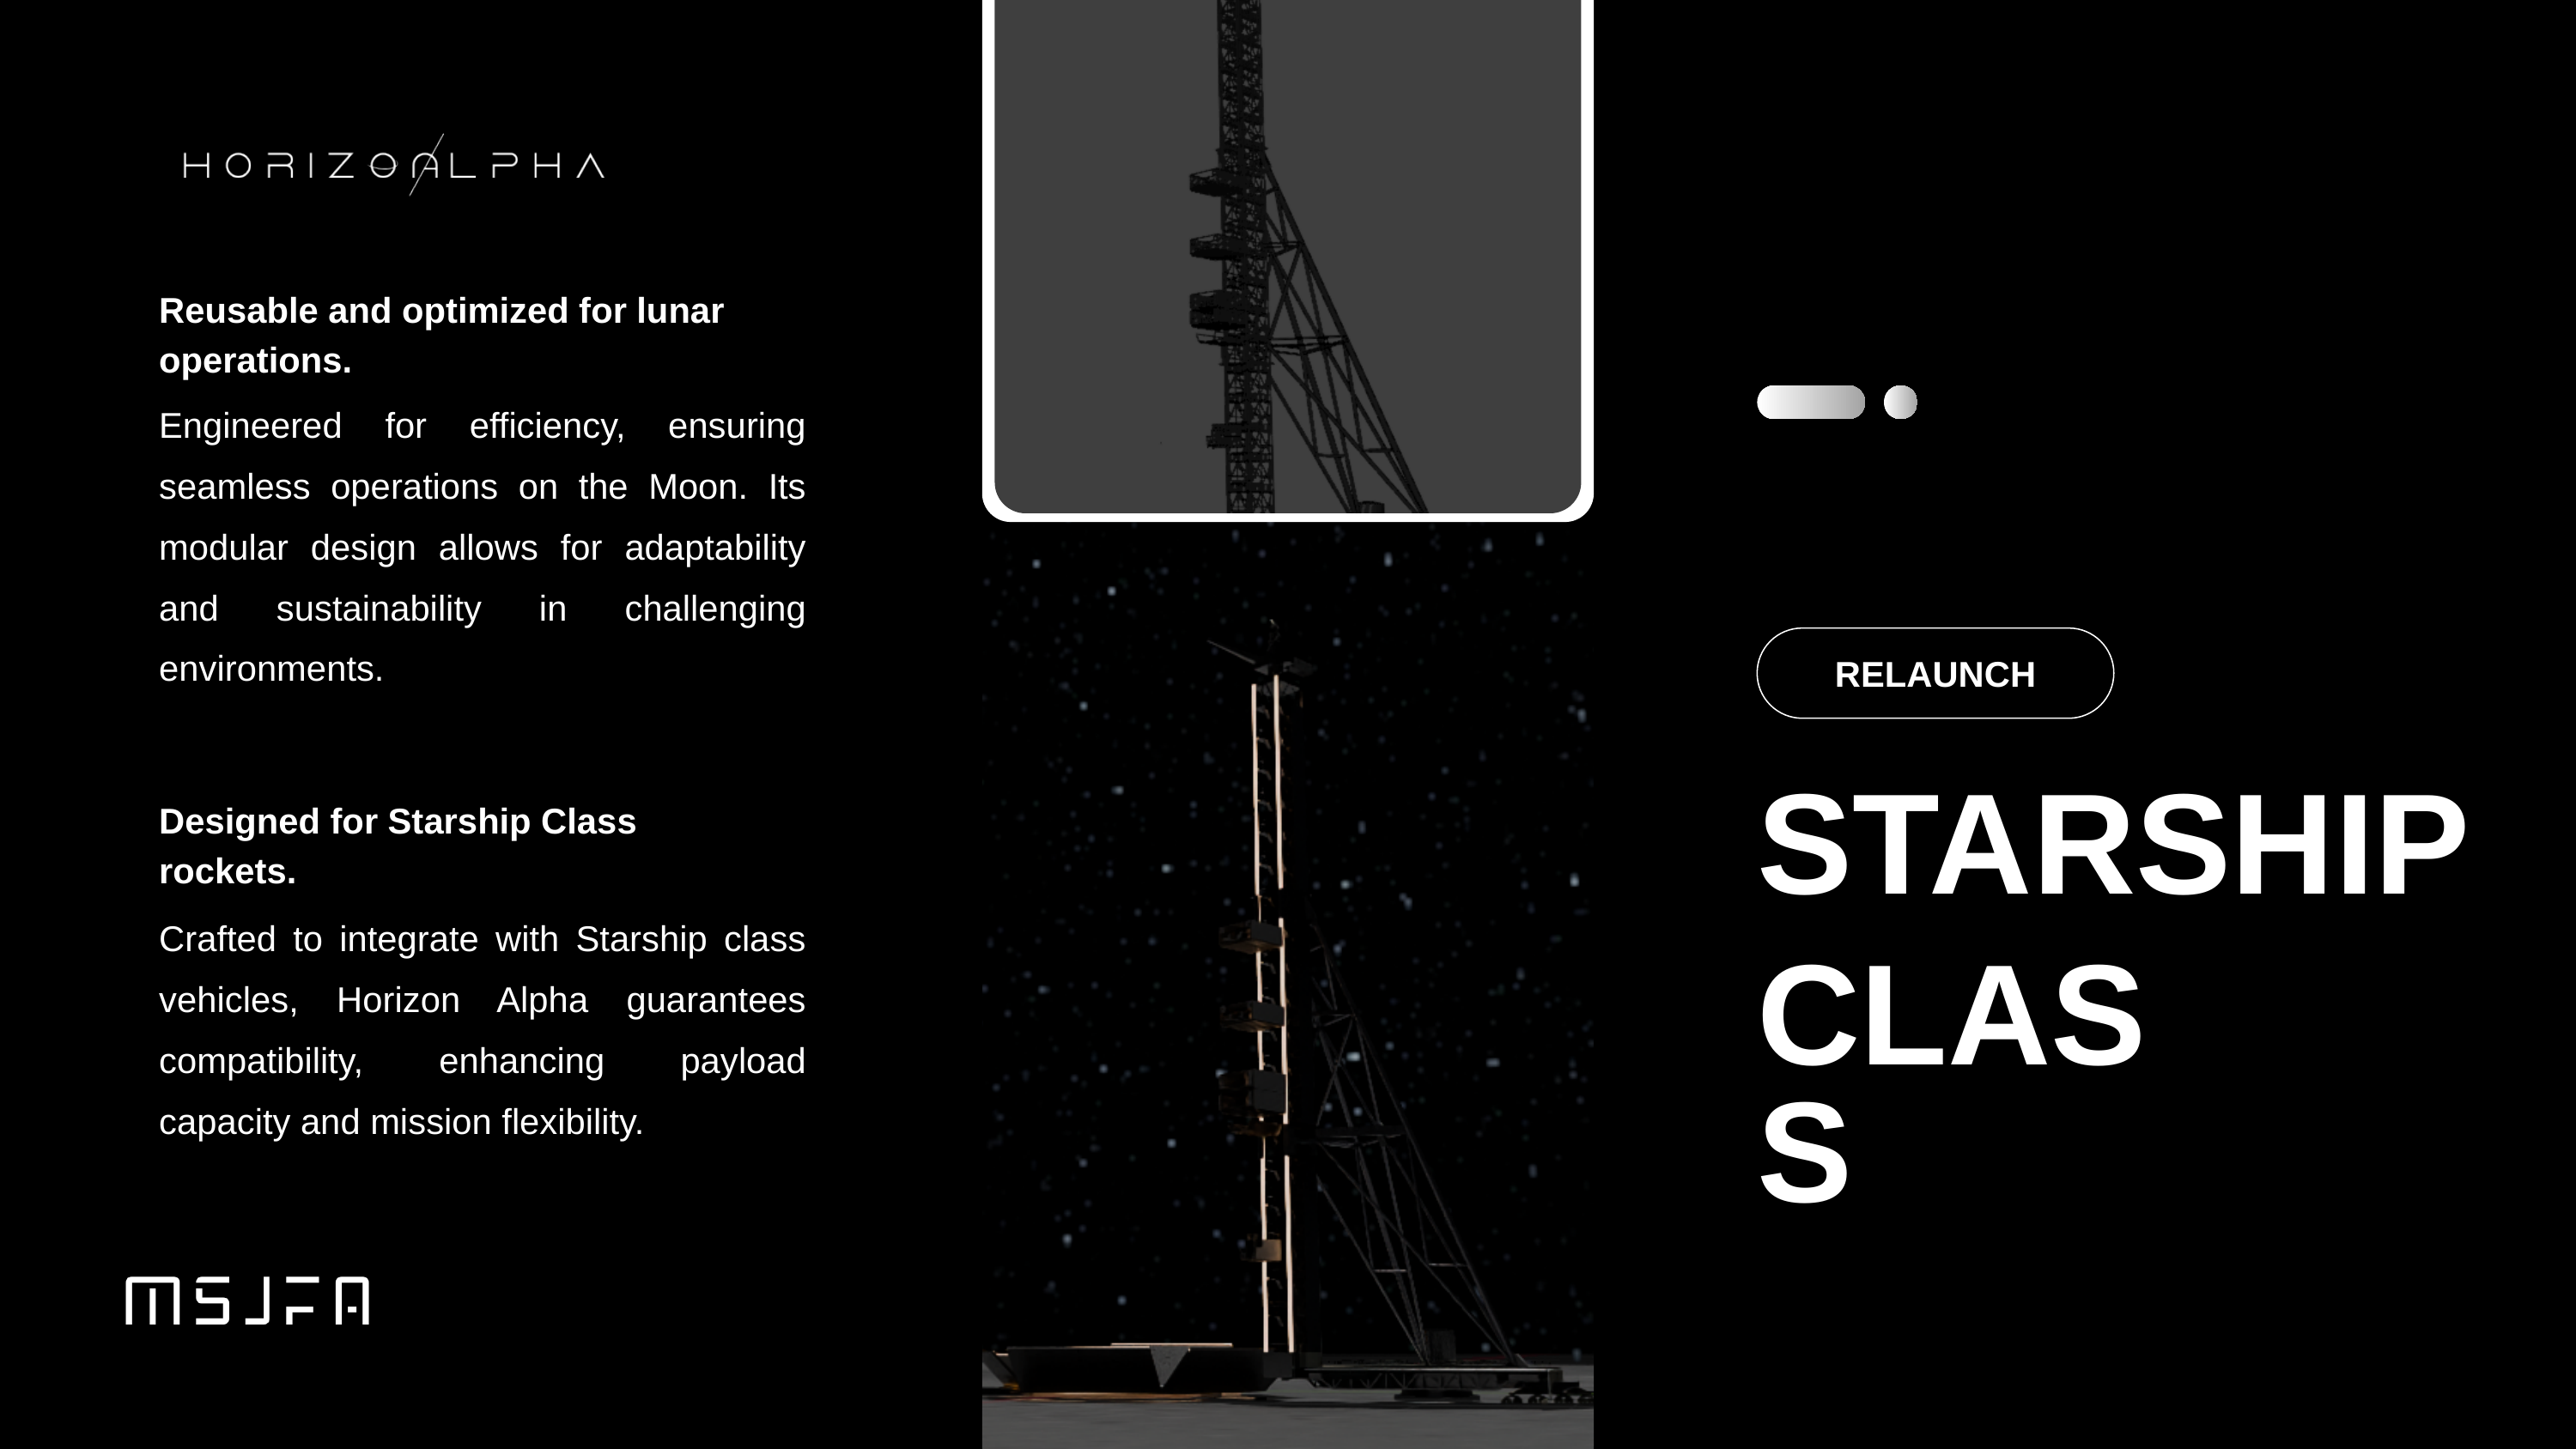

Reusable and optimized for lunar operations.
Engineered for efficiency, ensuring seamless operations on the Moon. Its modular design allows for adaptability and sustainability in challenging environments.

RELAUNCH
STARSHIP
Designed for Starship Class rockets.
Crafted to integrate with Starship class vehicles, Horizon Alpha guarantees compatibility, enhancing payload capacity and mission flexibility.
CLASS